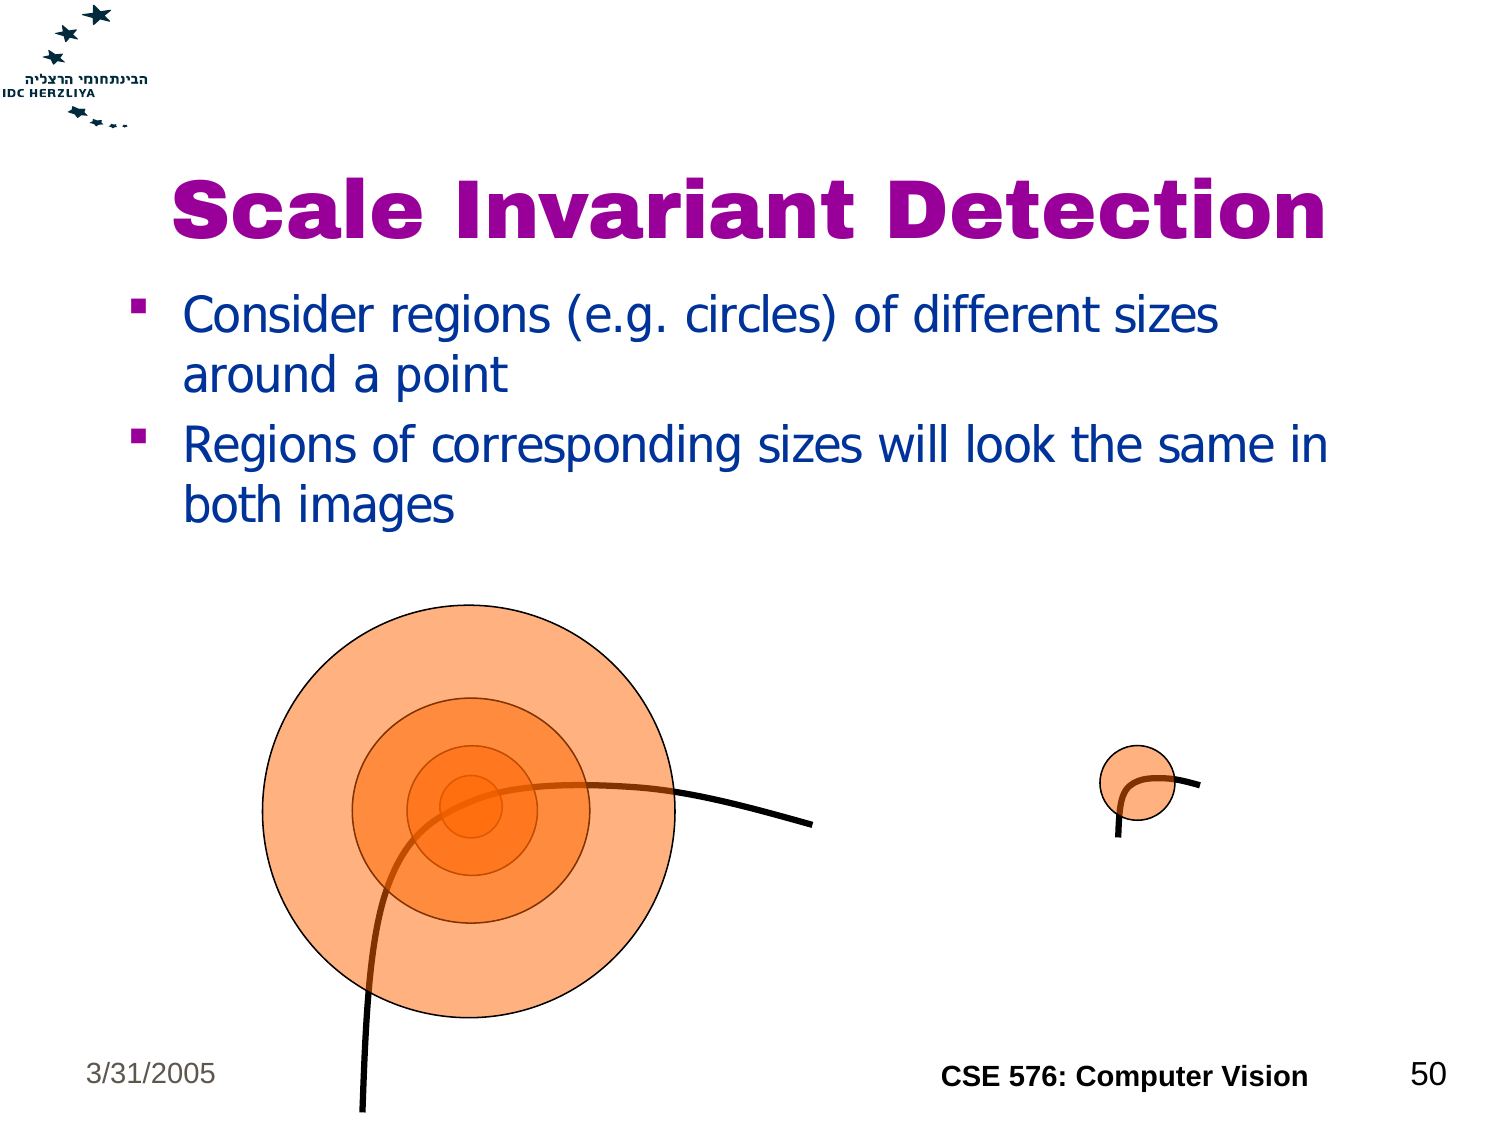

# Scale Invariant Detection
Consider regions (e.g. circles) of different sizes around a point
Regions of corresponding sizes will look the same in both images

3/31/2005
50
CSE 576: Computer Vision